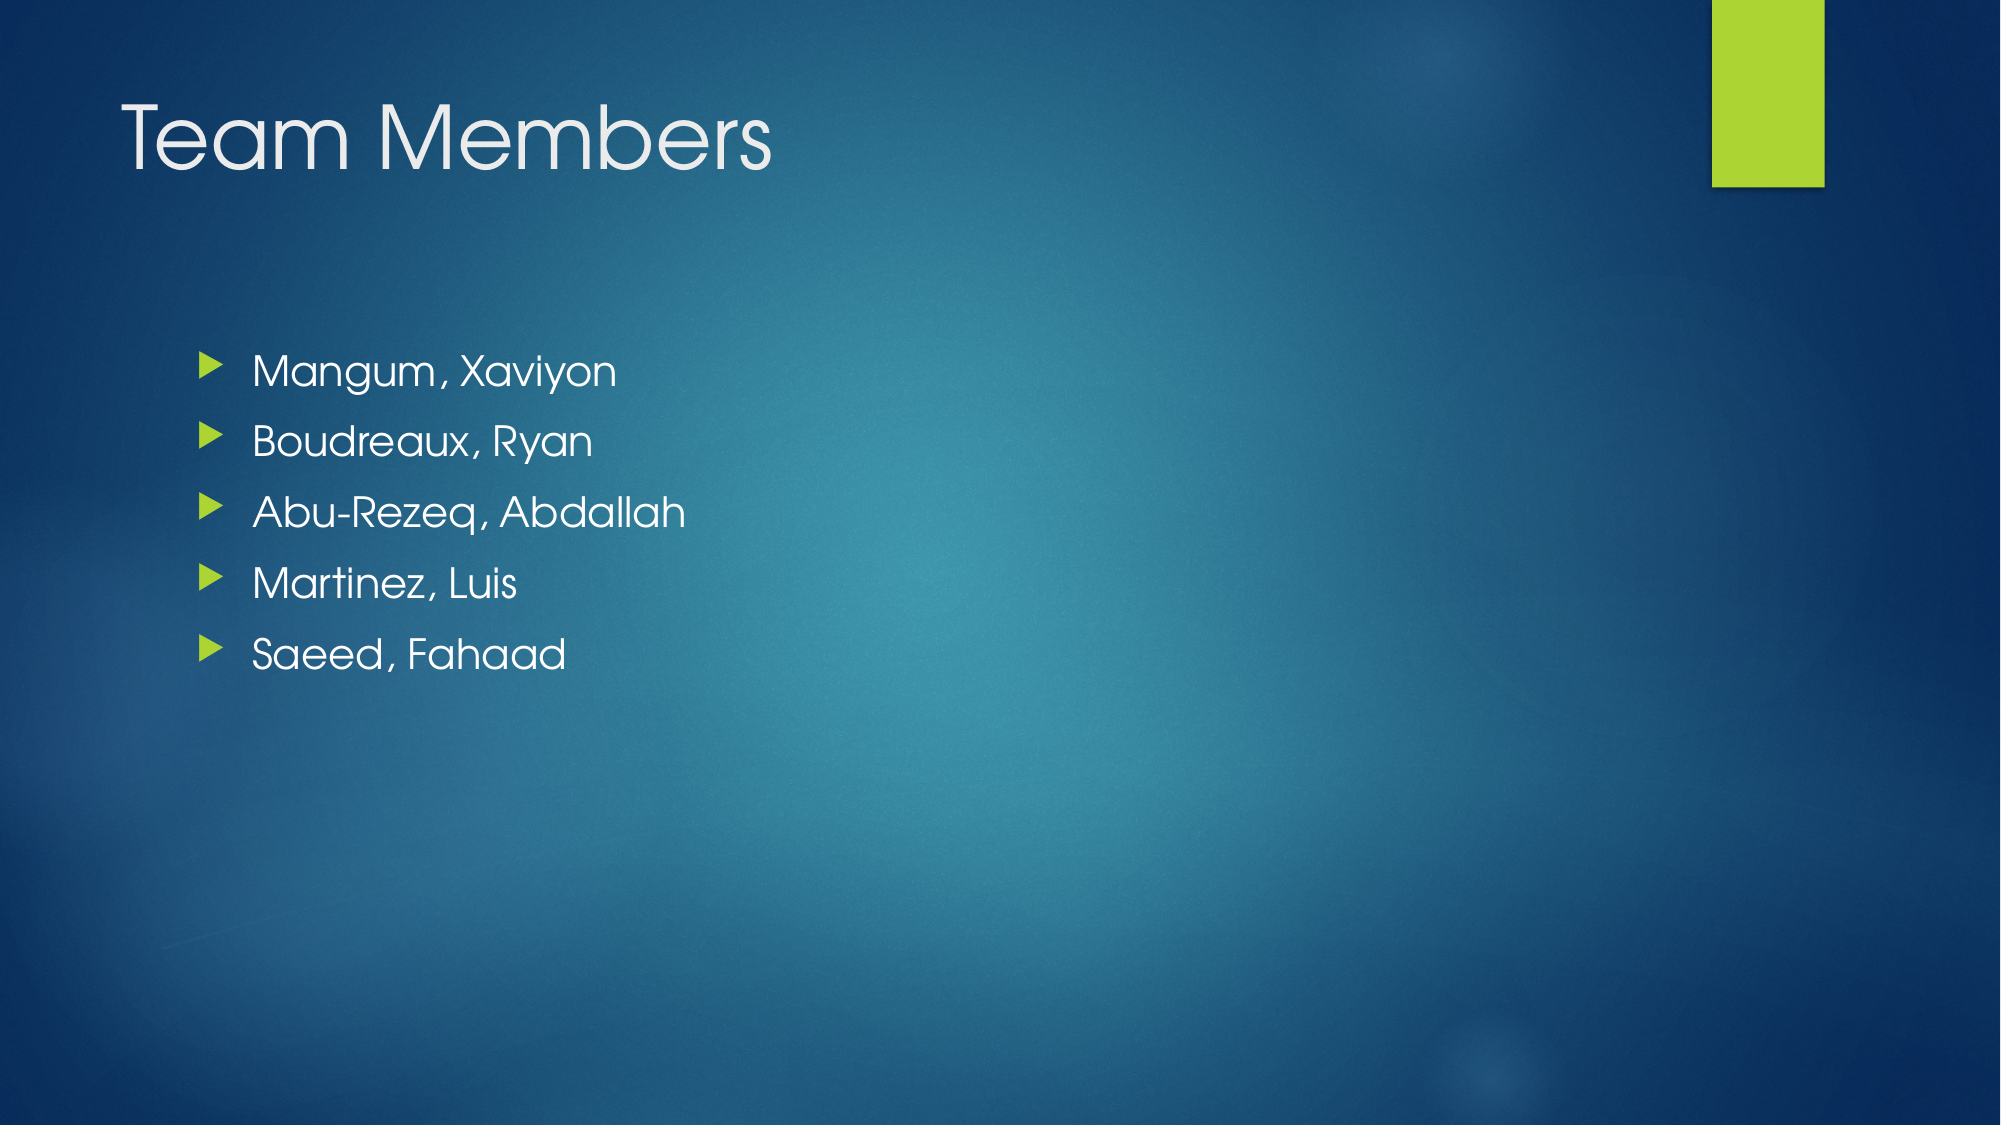

# Team Members
Mangum, Xaviyon
Boudreaux, Ryan
Abu-Rezeq, Abdallah
Martinez, Luis
Saeed, Fahaad